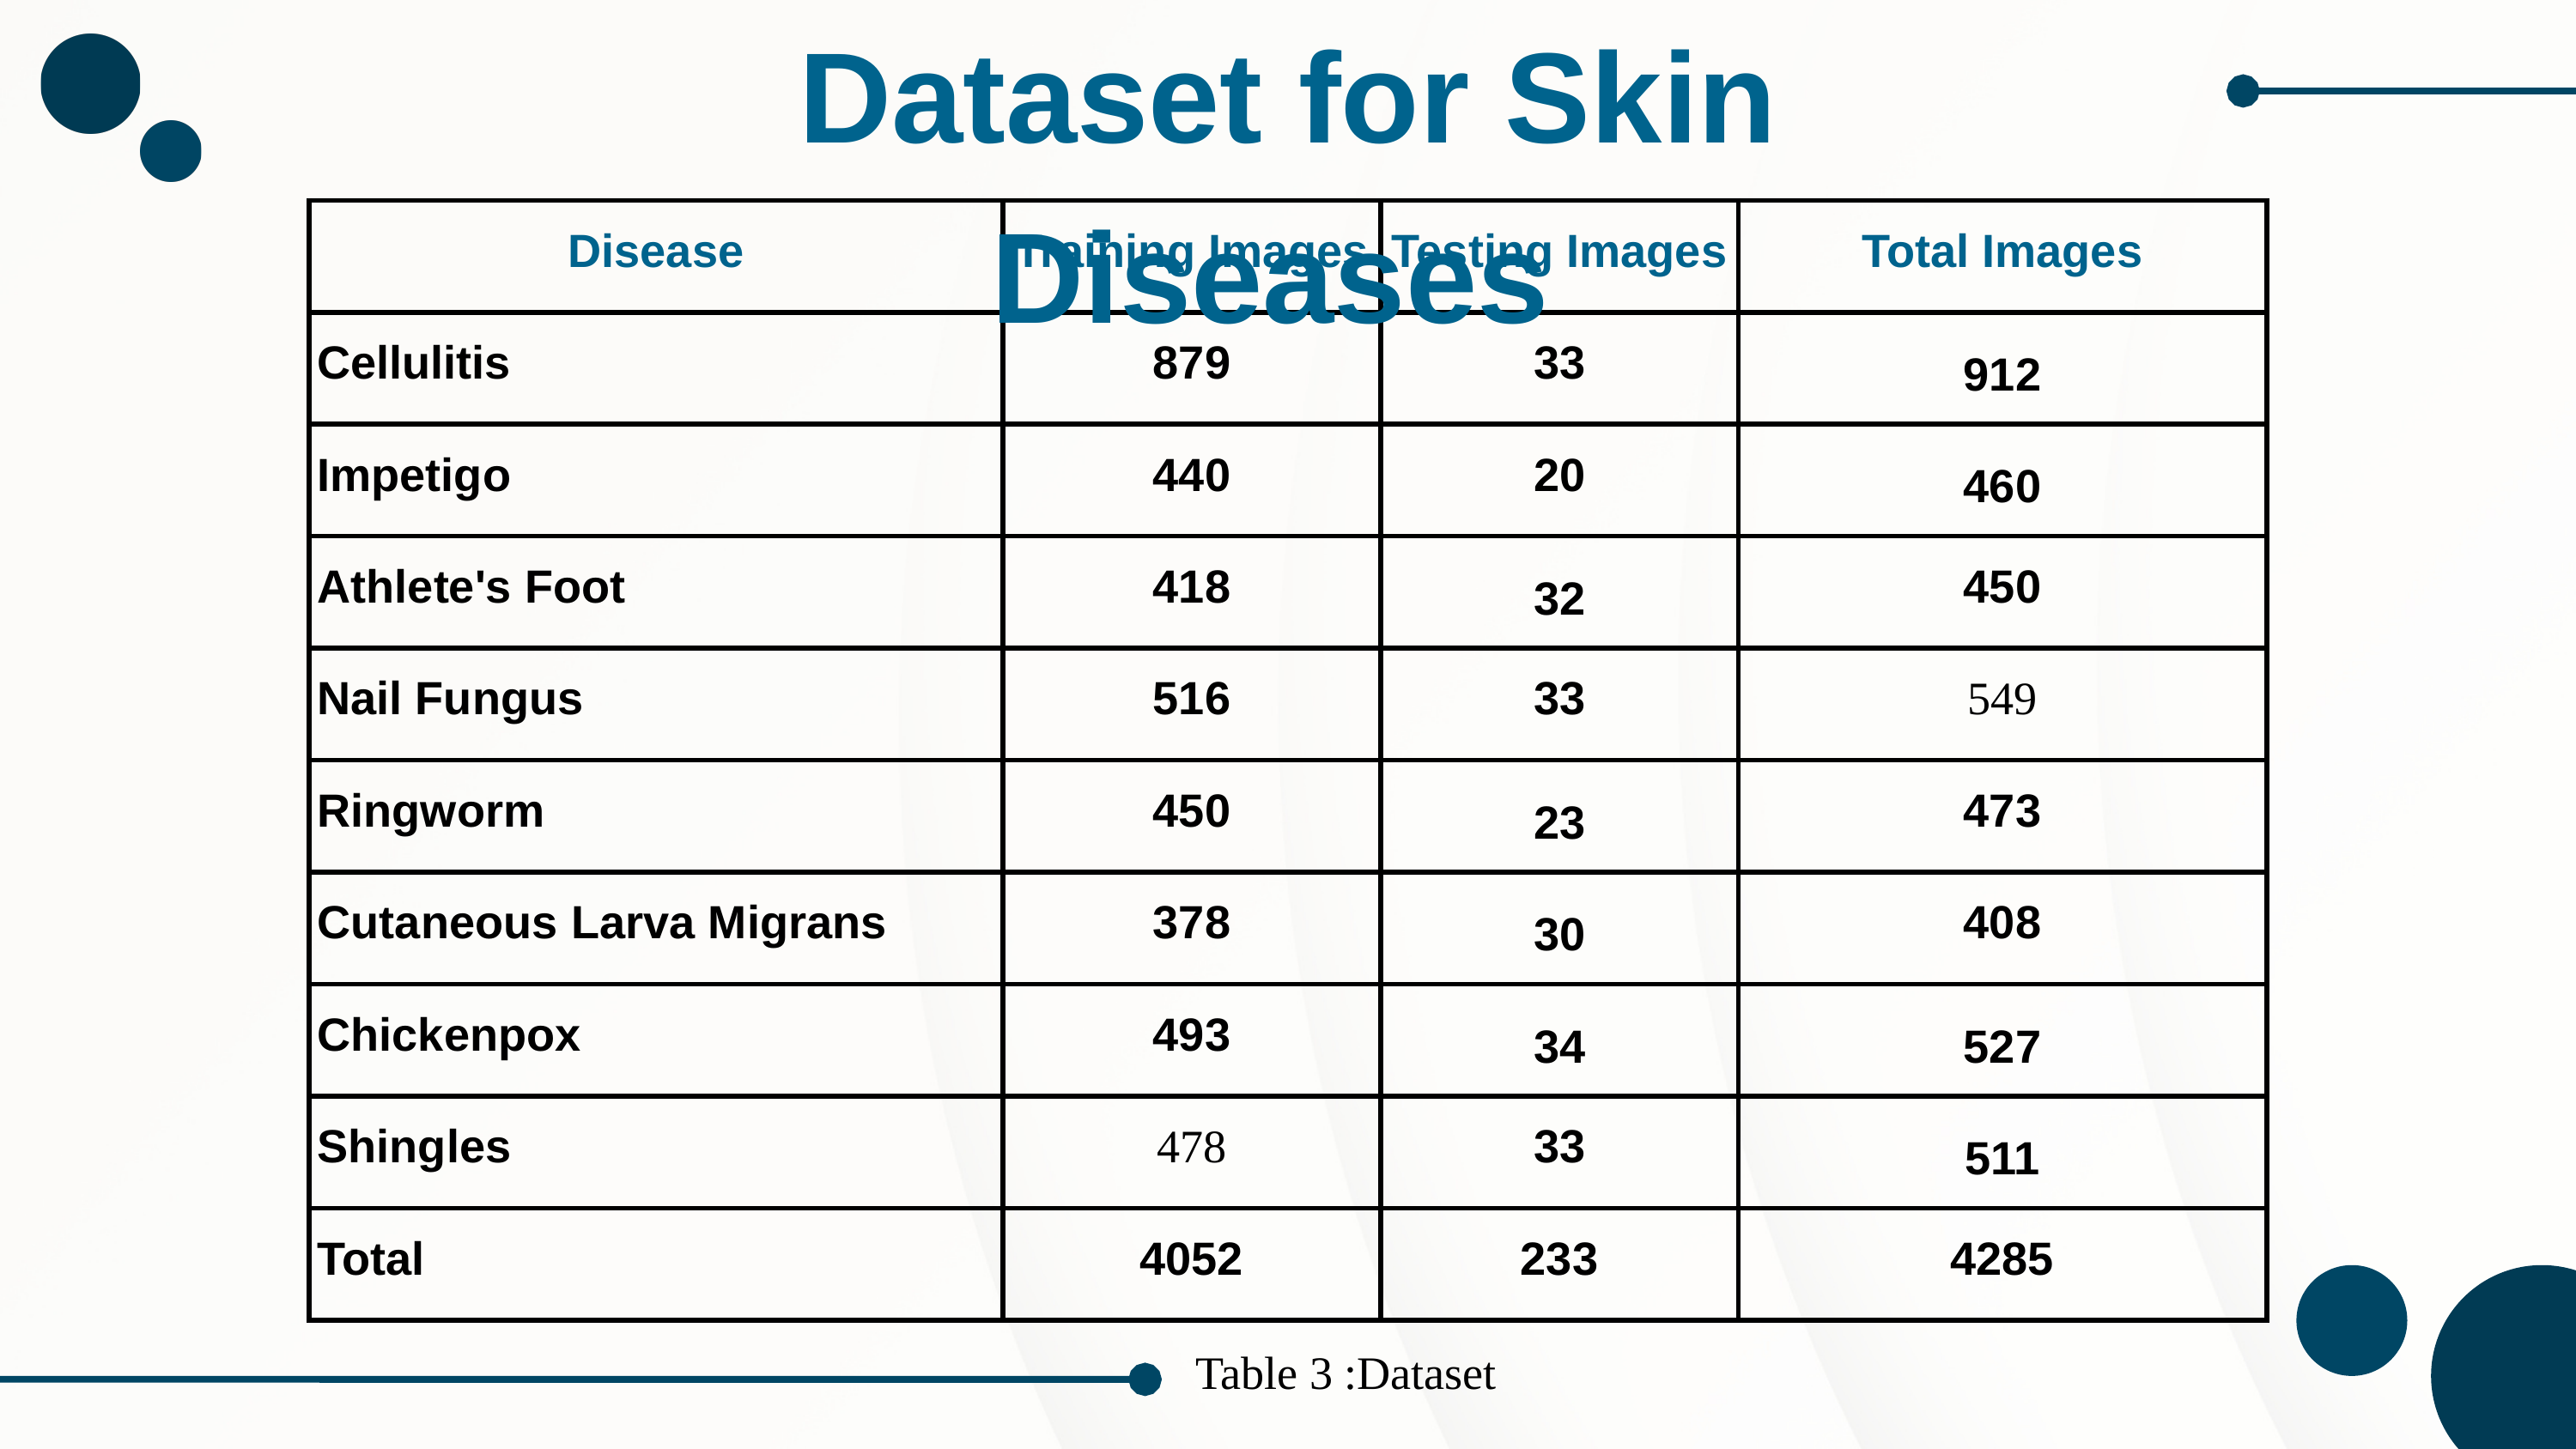

Dataset for Skin Diseases

| Disease | Training Images | Testing Images | Total Images |
| --- | --- | --- | --- |
| Cellulitis | 879 | 33 | 912 |
| Impetigo | 440 | 20 | 460 |
| Athlete's Foot | 418 | 32 | 450 |
| Nail Fungus | 516 | 33 | 549 |
| Ringworm | 450 | 23 | 473 |
| Cutaneous Larva Migrans | 378 | 30 | 408 |
| Chickenpox | 493 | 34 | 527 |
| Shingles | 478 | 33 | 511 |
| Total | 4052 | 233 | 4285 |

Table 3 :Dataset